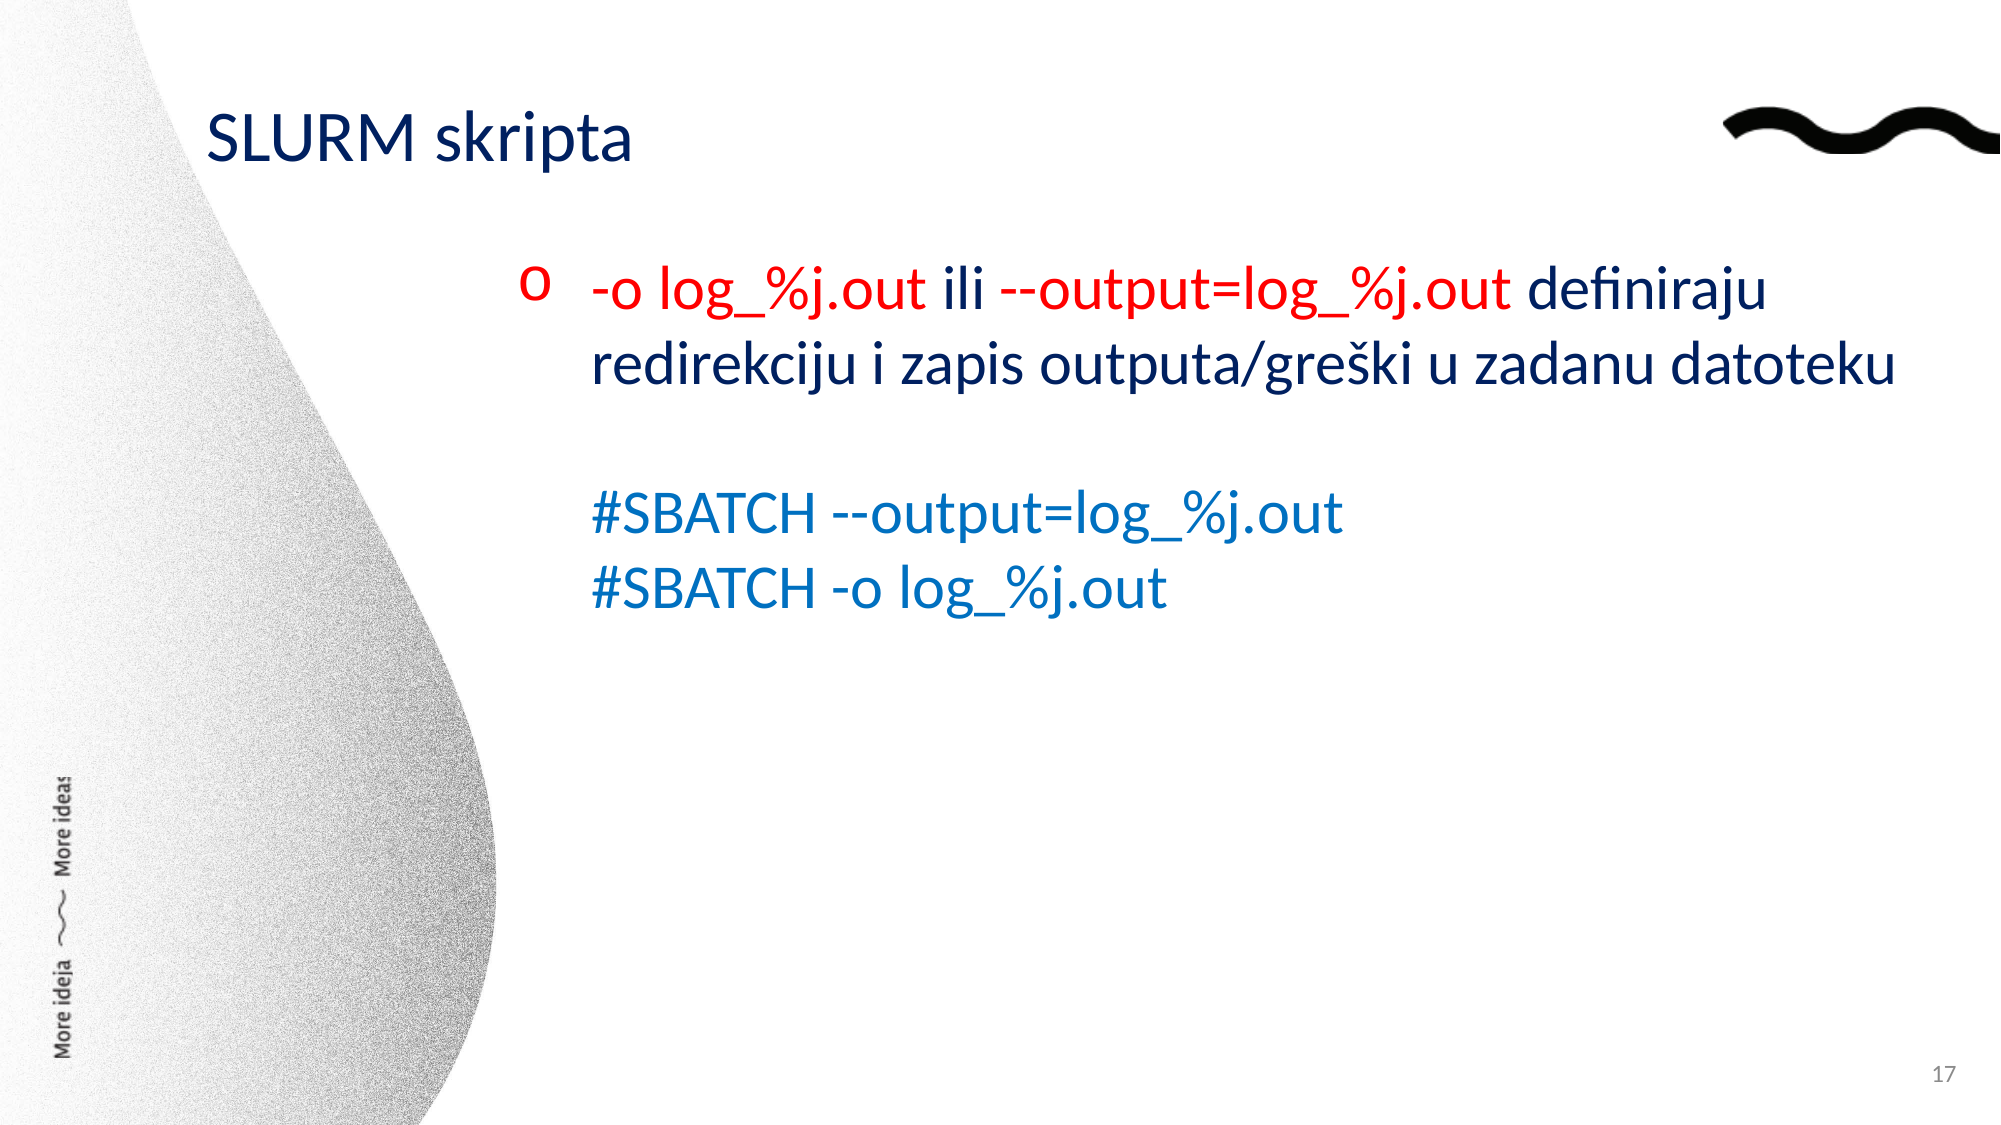

SLURM skripta
-o log_%j.out ili --output=log_%j.out definiraju redirekciju i zapis outputa/greški u zadanu datoteku

#SBATCH --output=log_%j.out
#SBATCH -o log_%j.out

17